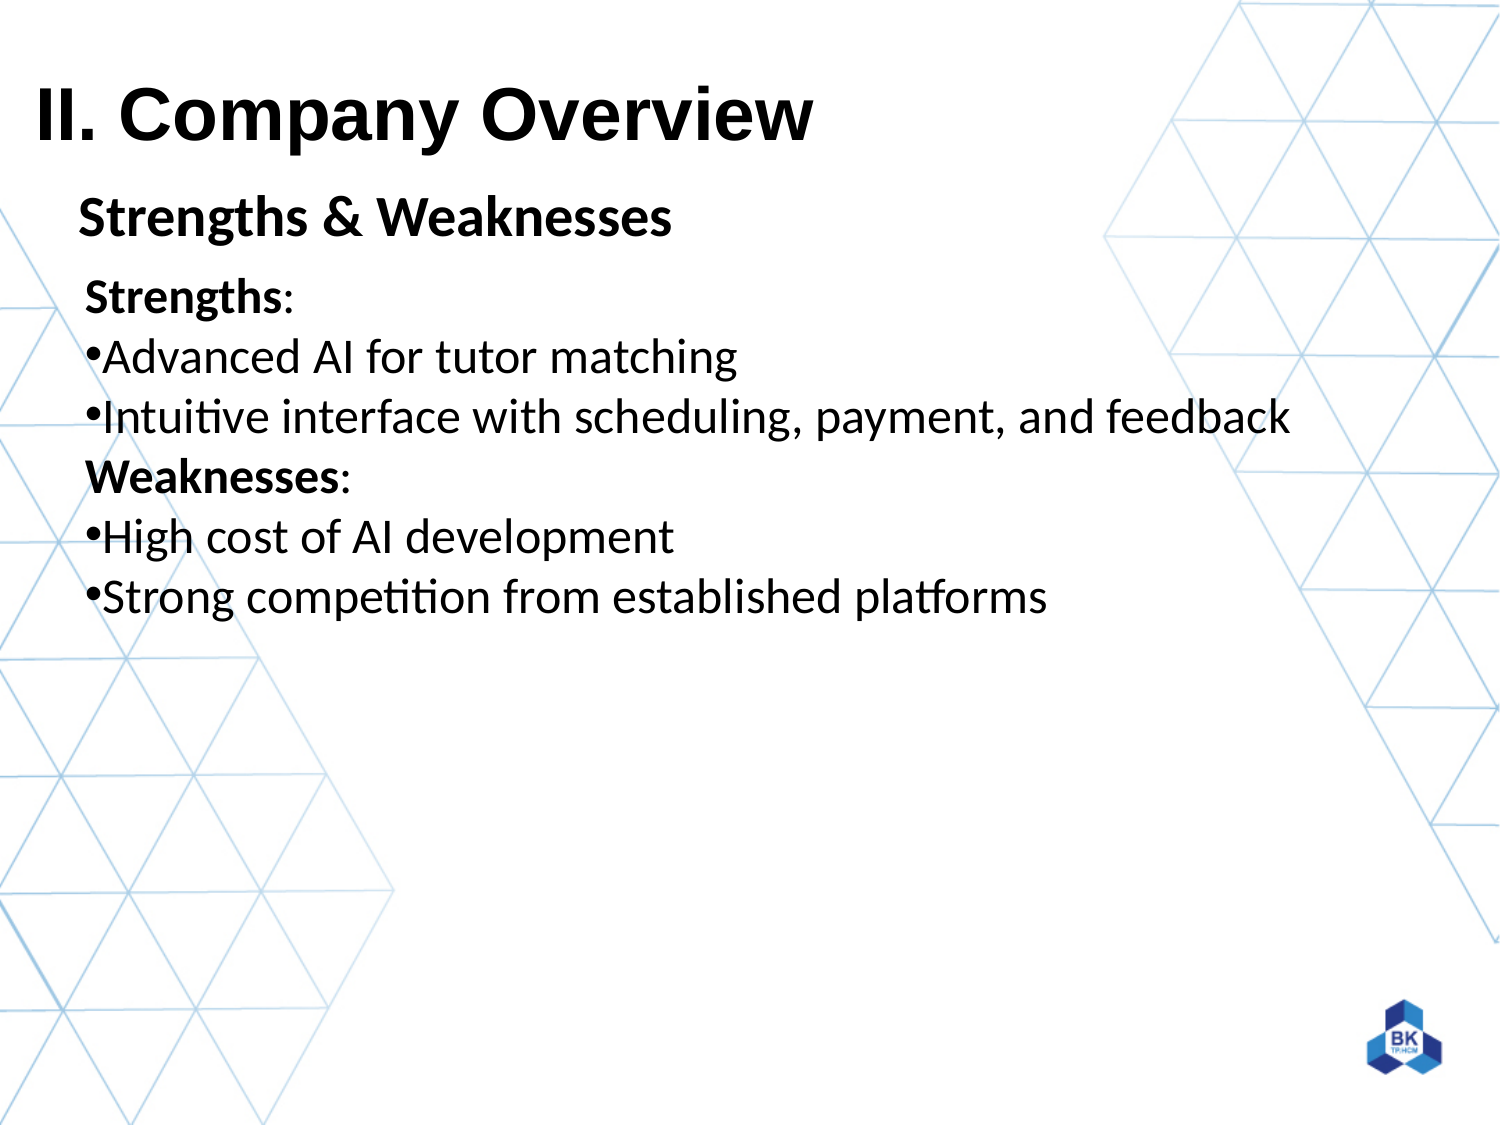

II. Company Overview
Strengths & Weaknesses
Strengths:
Advanced AI for tutor matching
Intuitive interface with scheduling, payment, and feedback
Weaknesses:
High cost of AI development
Strong competition from established platforms